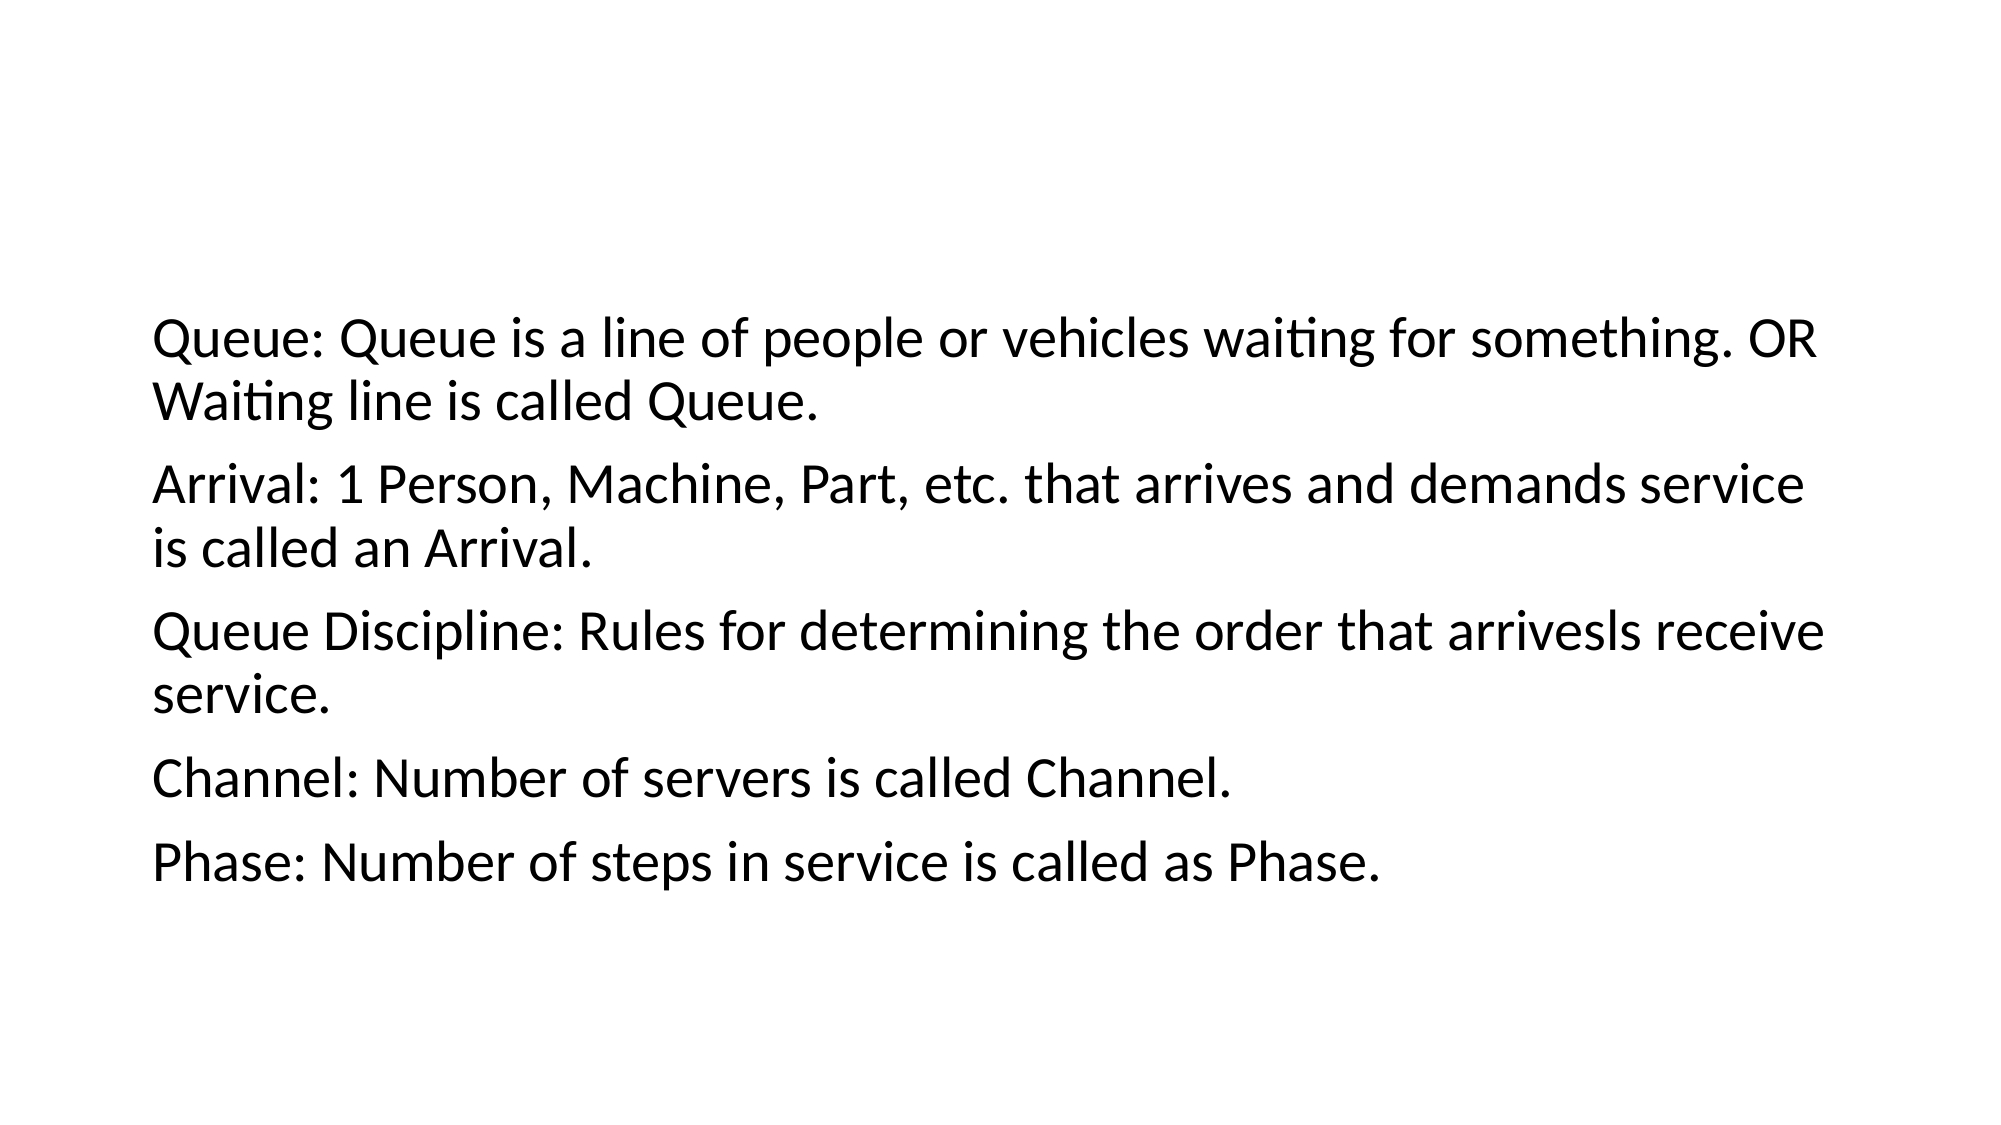

#
Queue: Queue is a line of people or vehicles waiting for something. OR Waiting line is called Queue.
Arrival: 1 Person, Machine, Part, etc. that arrives and demands service is called an Arrival.
Queue Discipline: Rules for determining the order that arrivesls receive service.
Channel: Number of servers is called Channel.
Phase: Number of steps in service is called as Phase.